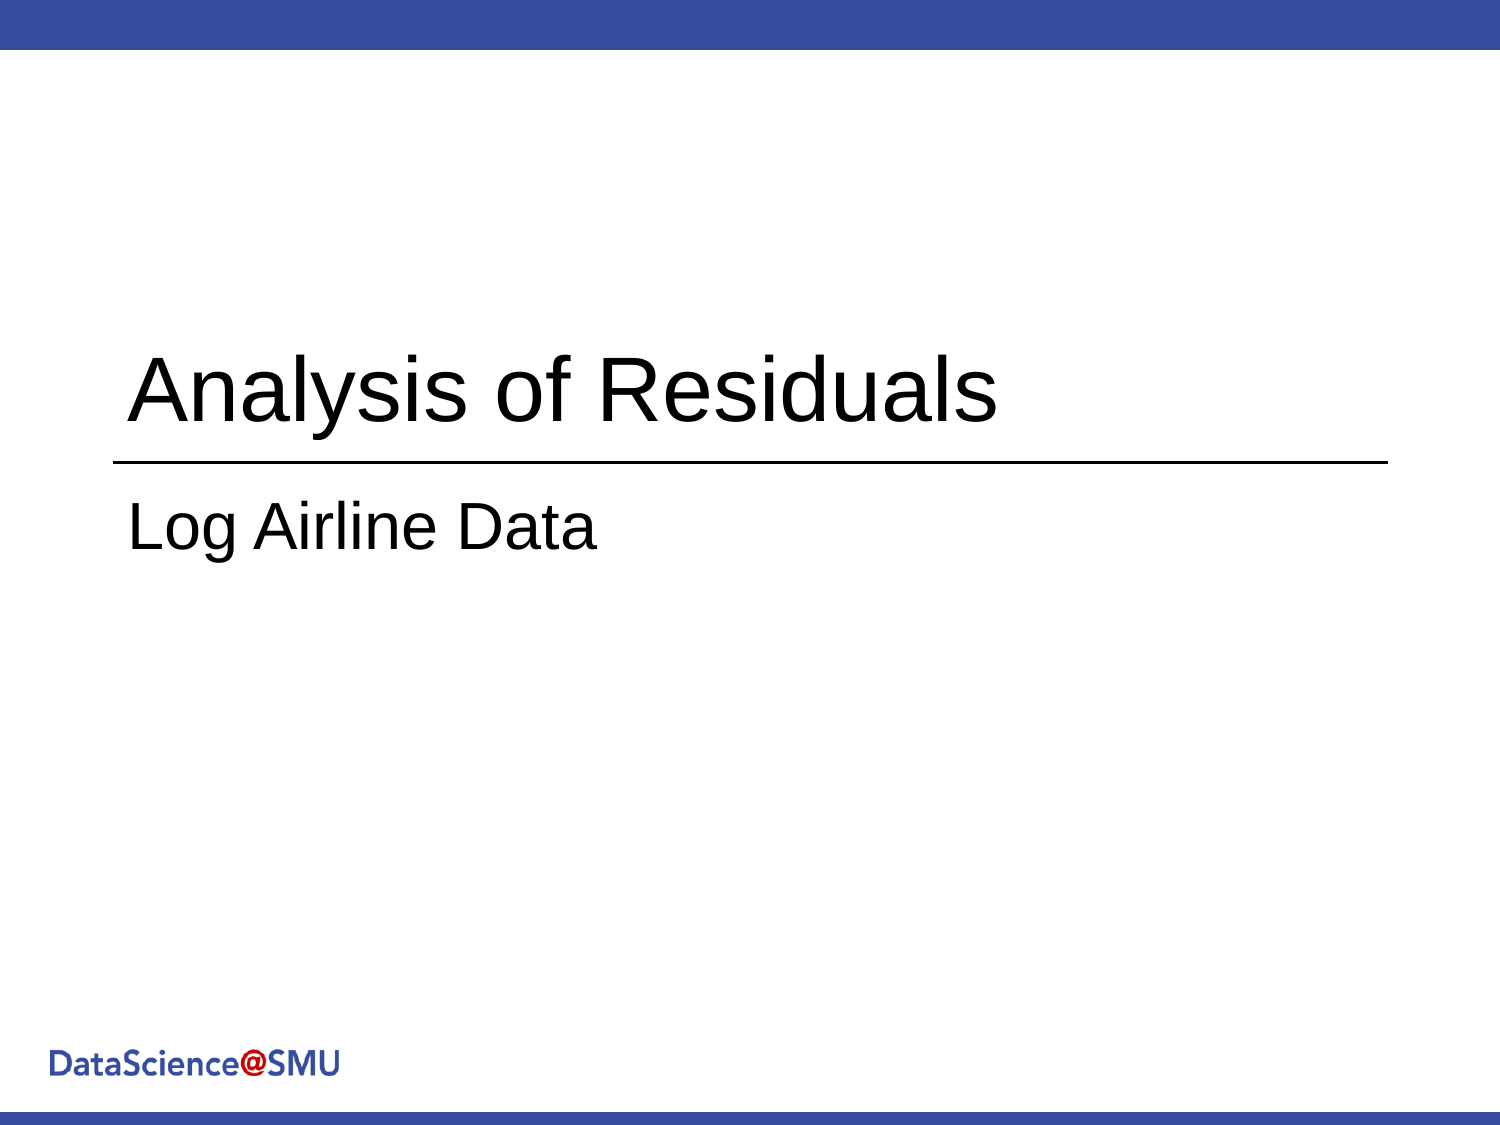

# Analysis of Residuals
Log Airline Data